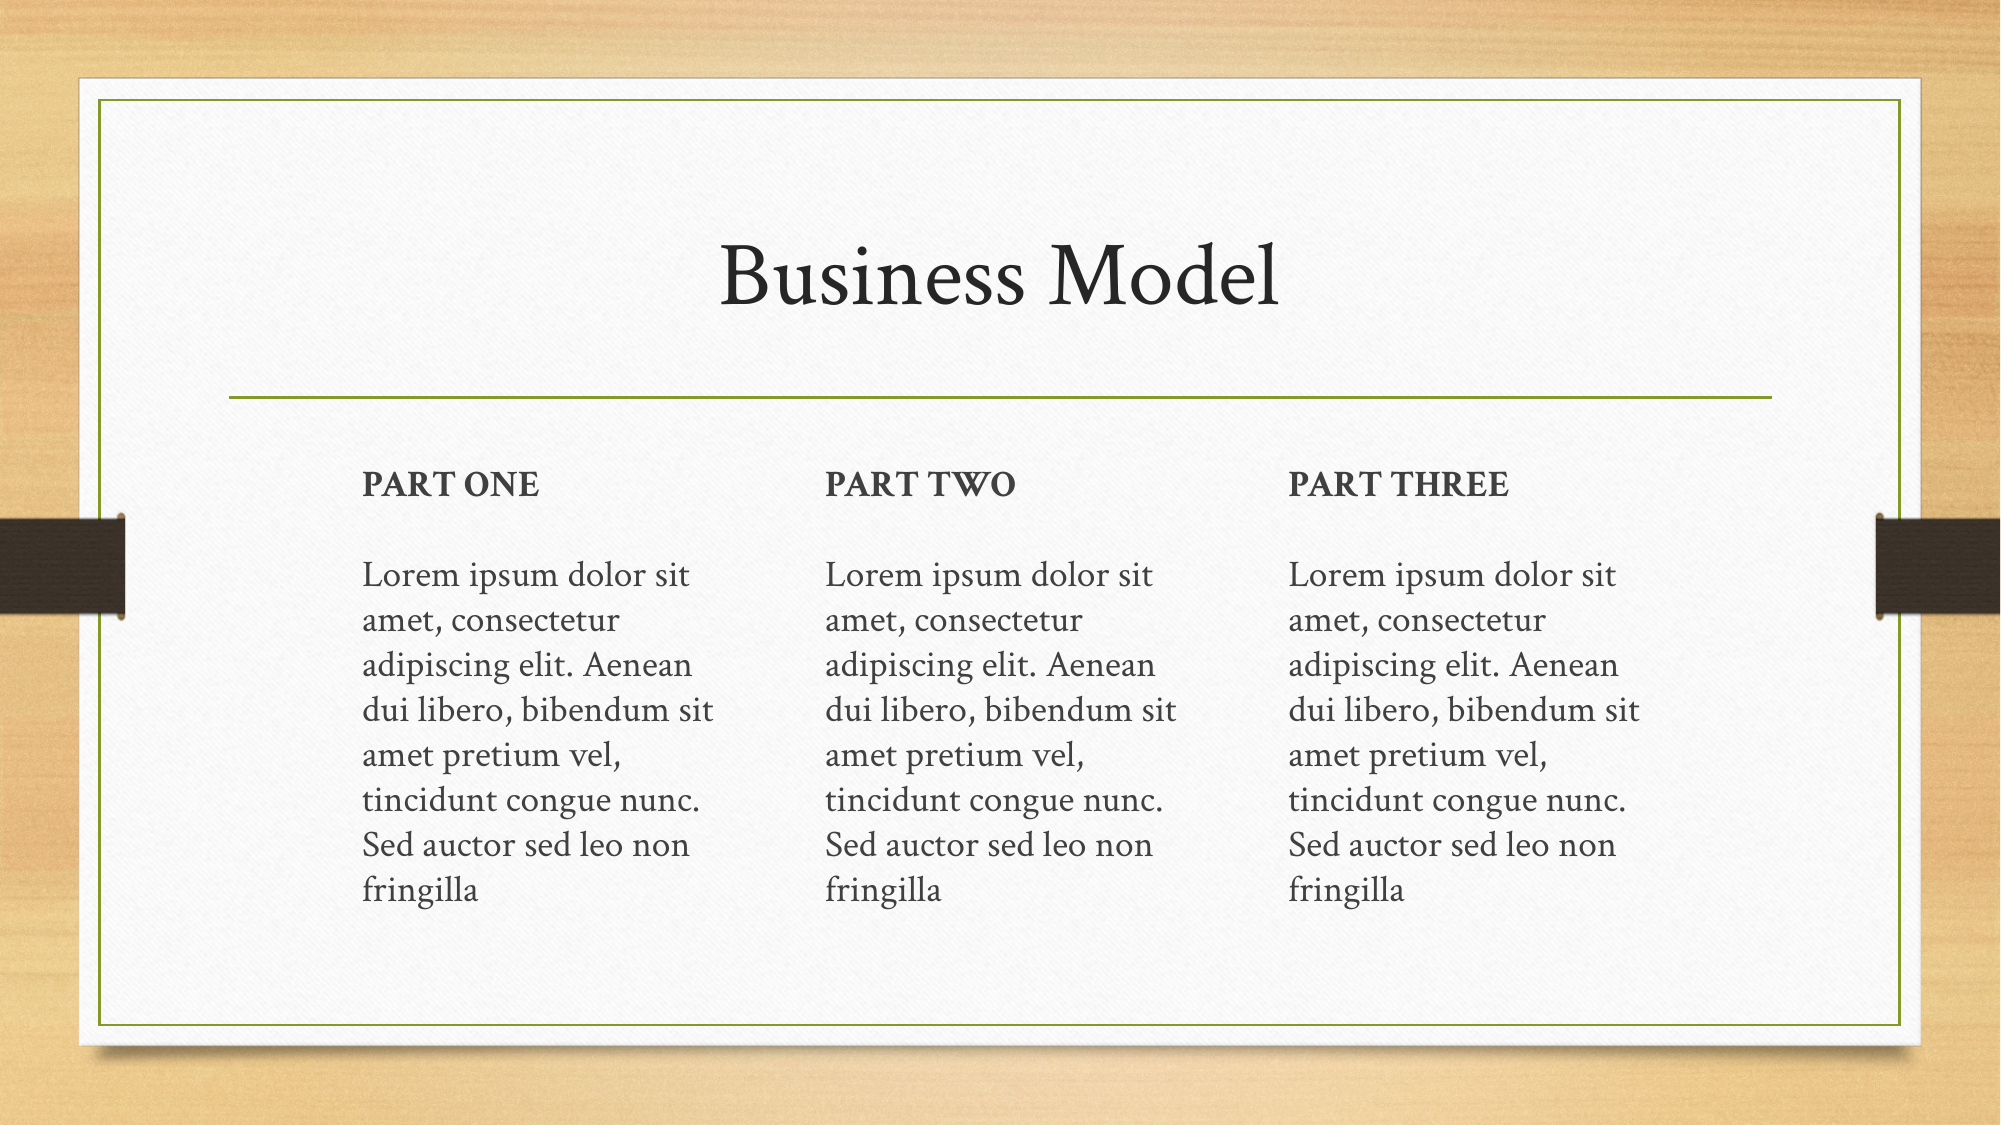

Business Model
PART ONE

Lorem ipsum dolor sit amet, consectetur adipiscing elit. Aenean dui libero, bibendum sit amet pretium vel, tincidunt congue nunc. Sed auctor sed leo non fringilla
PART TWO

Lorem ipsum dolor sit amet, consectetur adipiscing elit. Aenean dui libero, bibendum sit amet pretium vel, tincidunt congue nunc. Sed auctor sed leo non fringilla
PART THREE

Lorem ipsum dolor sit amet, consectetur adipiscing elit. Aenean dui libero, bibendum sit amet pretium vel, tincidunt congue nunc. Sed auctor sed leo non fringilla